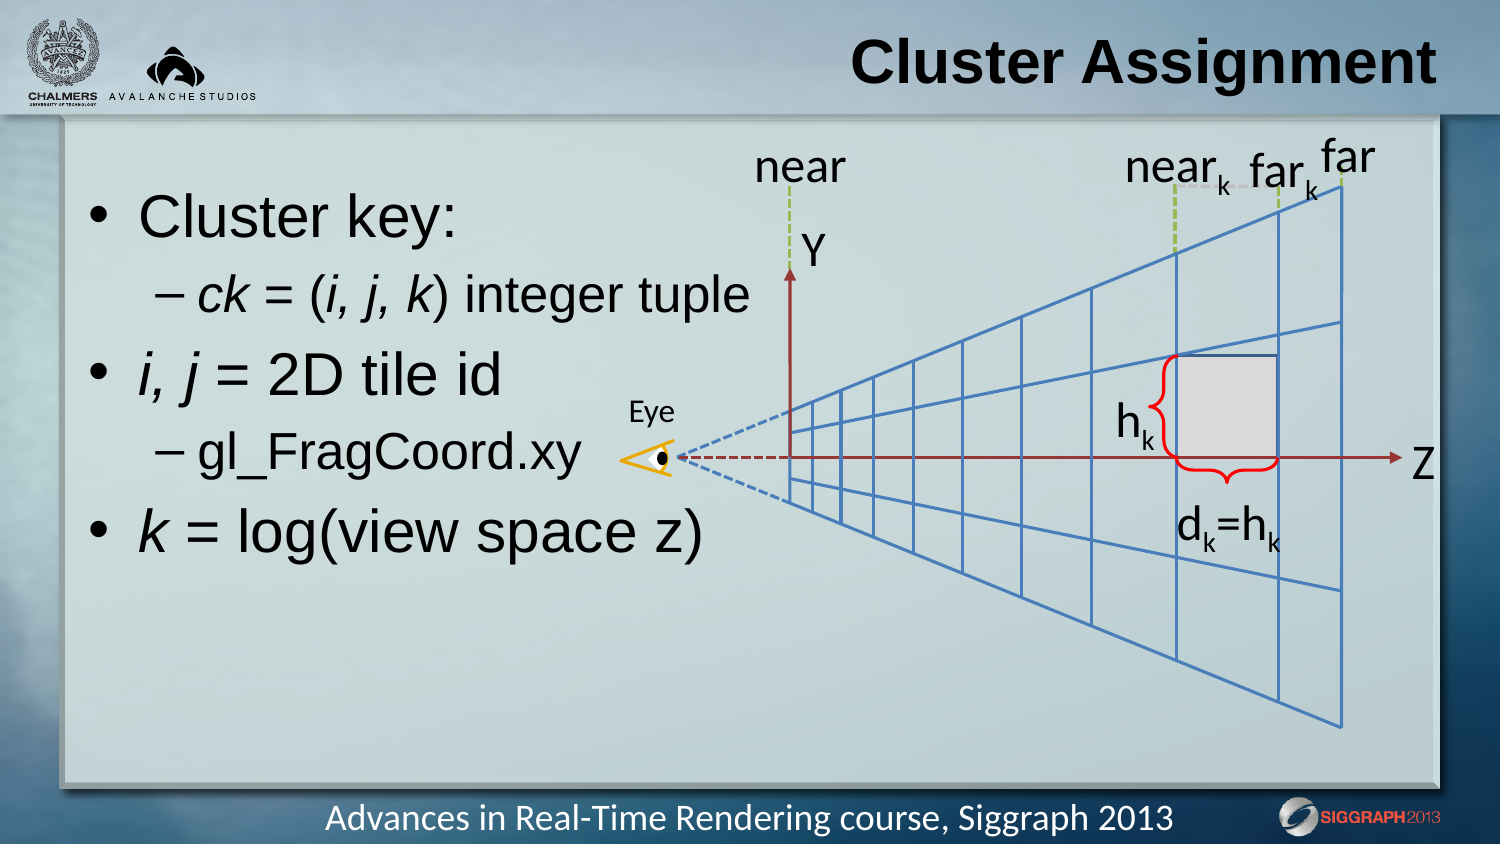

# Cluster Assignment
far
near
neark
fark
Y

hk

Z
dk=hk
Cluster key:
ck = (i, j, k) integer tuple
i, j = 2D tile id
gl_FragCoord.xy
k = log(view space z)

Eye